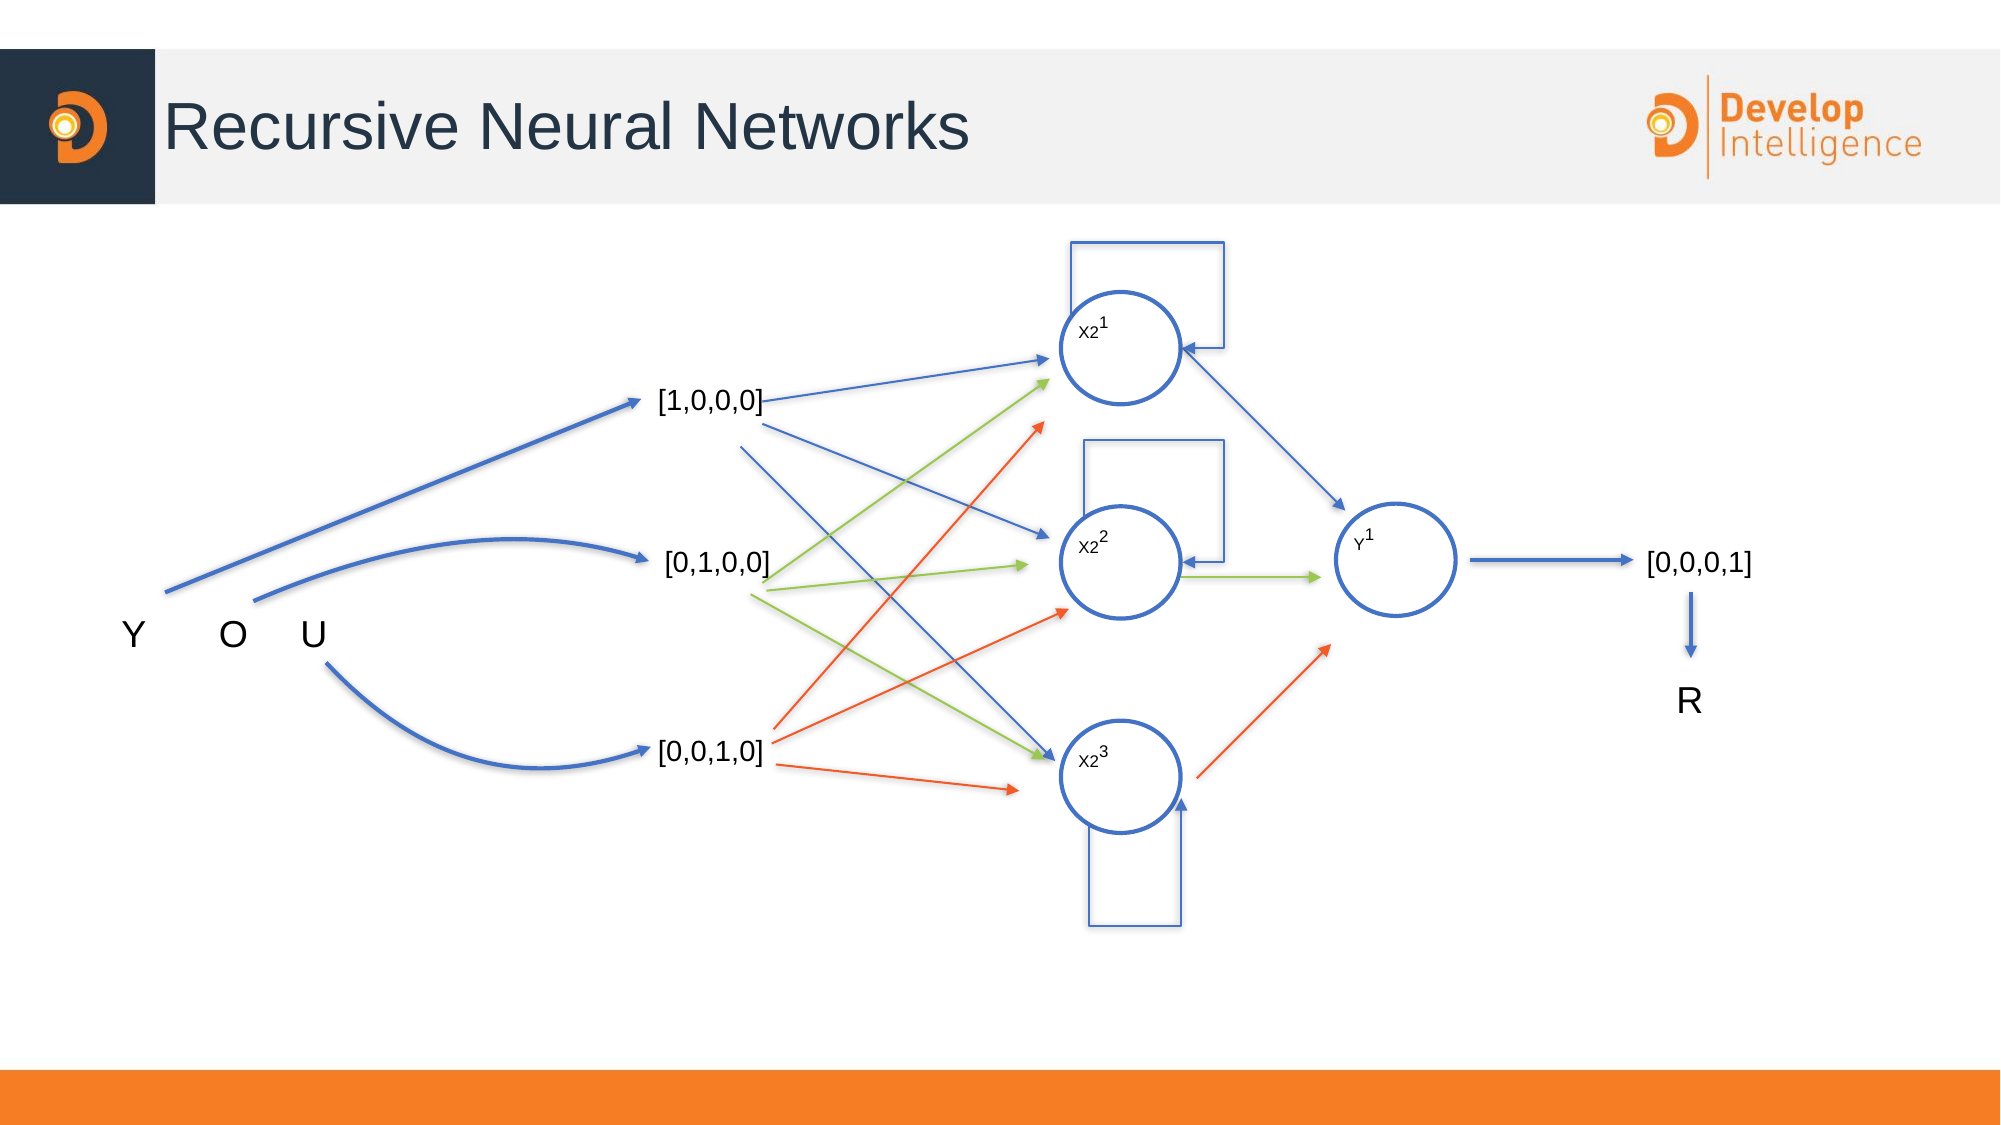

# Recursive Neural Networks

X21

[1,0,0,0]

Y1
X22

[0,1,0,0]
[0,0,0,1]

Y       O     U

R
X23
[0,0,1,0]

76